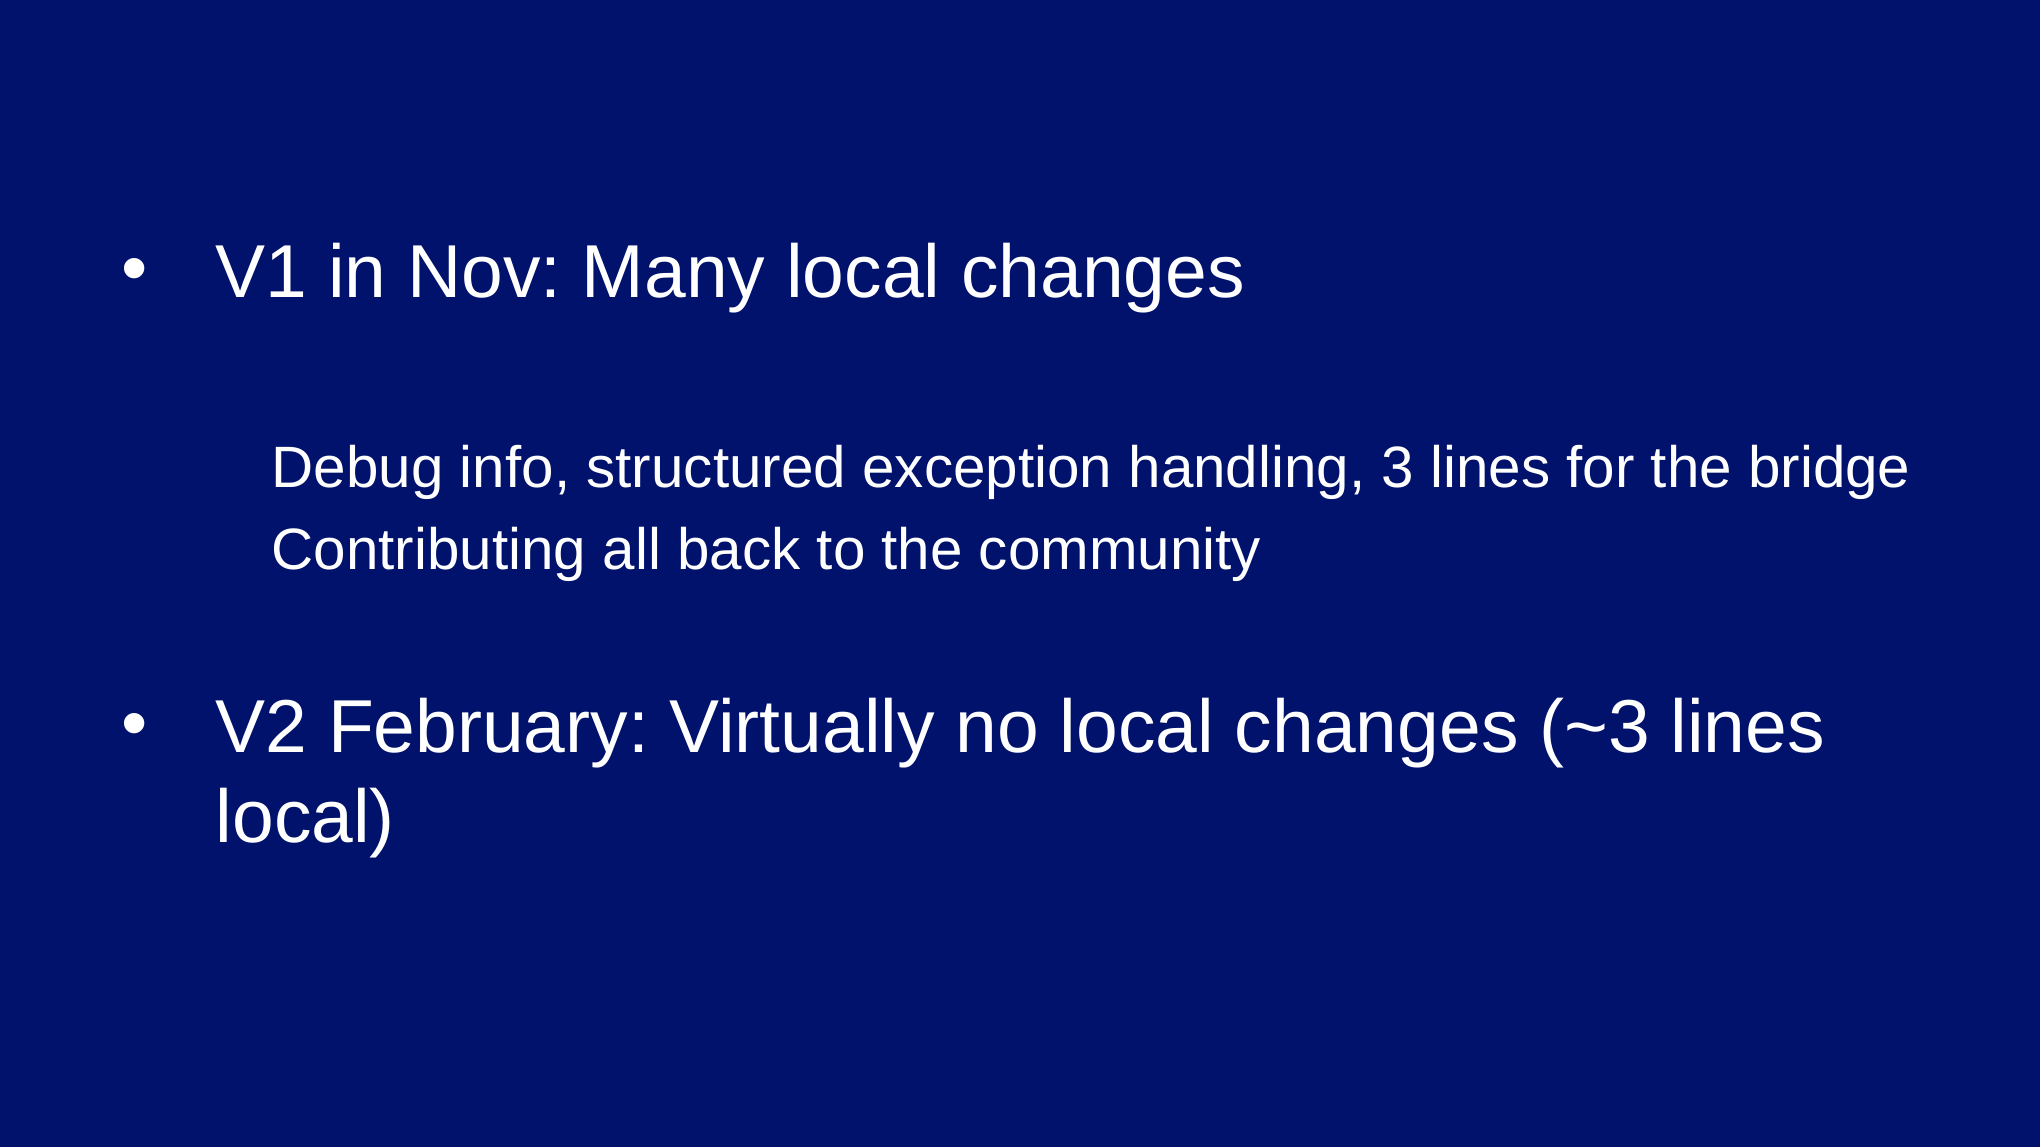

V1 in Nov: Many local changes

	Debug info, structured exception handling, 3 lines for the bridge
	Contributing all back to the community

V2 February: Virtually no local changes (~3 lines local)